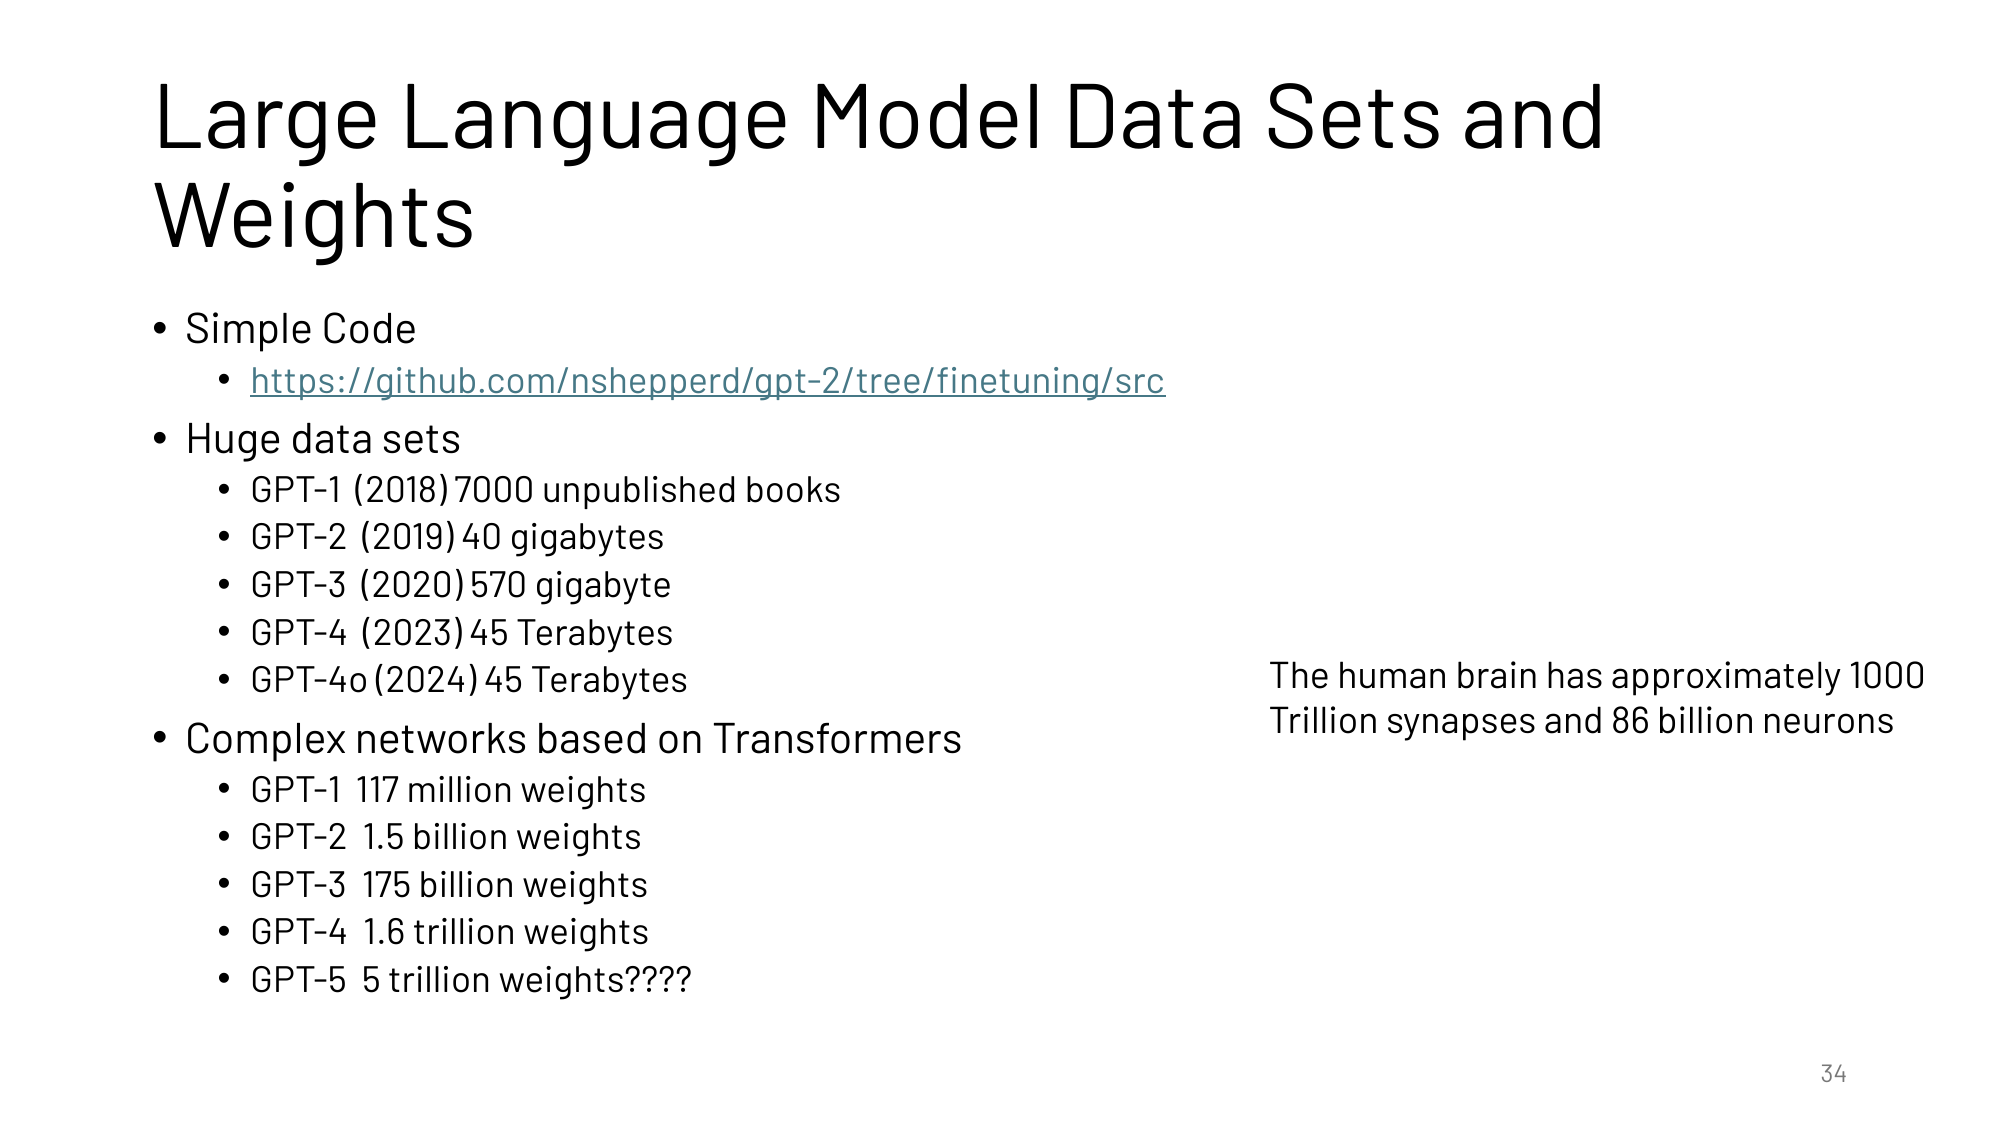

# Large Language Model Data Sets and Weights
Simple Code
https://github.com/nshepperd/gpt-2/tree/finetuning/src
Huge data sets
GPT-1  (2018) 7000 unpublished books
GPT-2  (2019) 40 gigabytes
GPT-3  (2020) 570 gigabyte
GPT-4  (2023) 45 Terabytes
GPT-4o (2024) 45 Terabytes
Complex networks based on Transformers
GPT-1  117 million weights
GPT-2  1.5 billion weights
GPT-3  175 billion weights
GPT-4  1.6 trillion weights
GPT-5  5 trillion weights????

The human brain has approximately 1000 Trillion synapses and 86 billion neurons
34